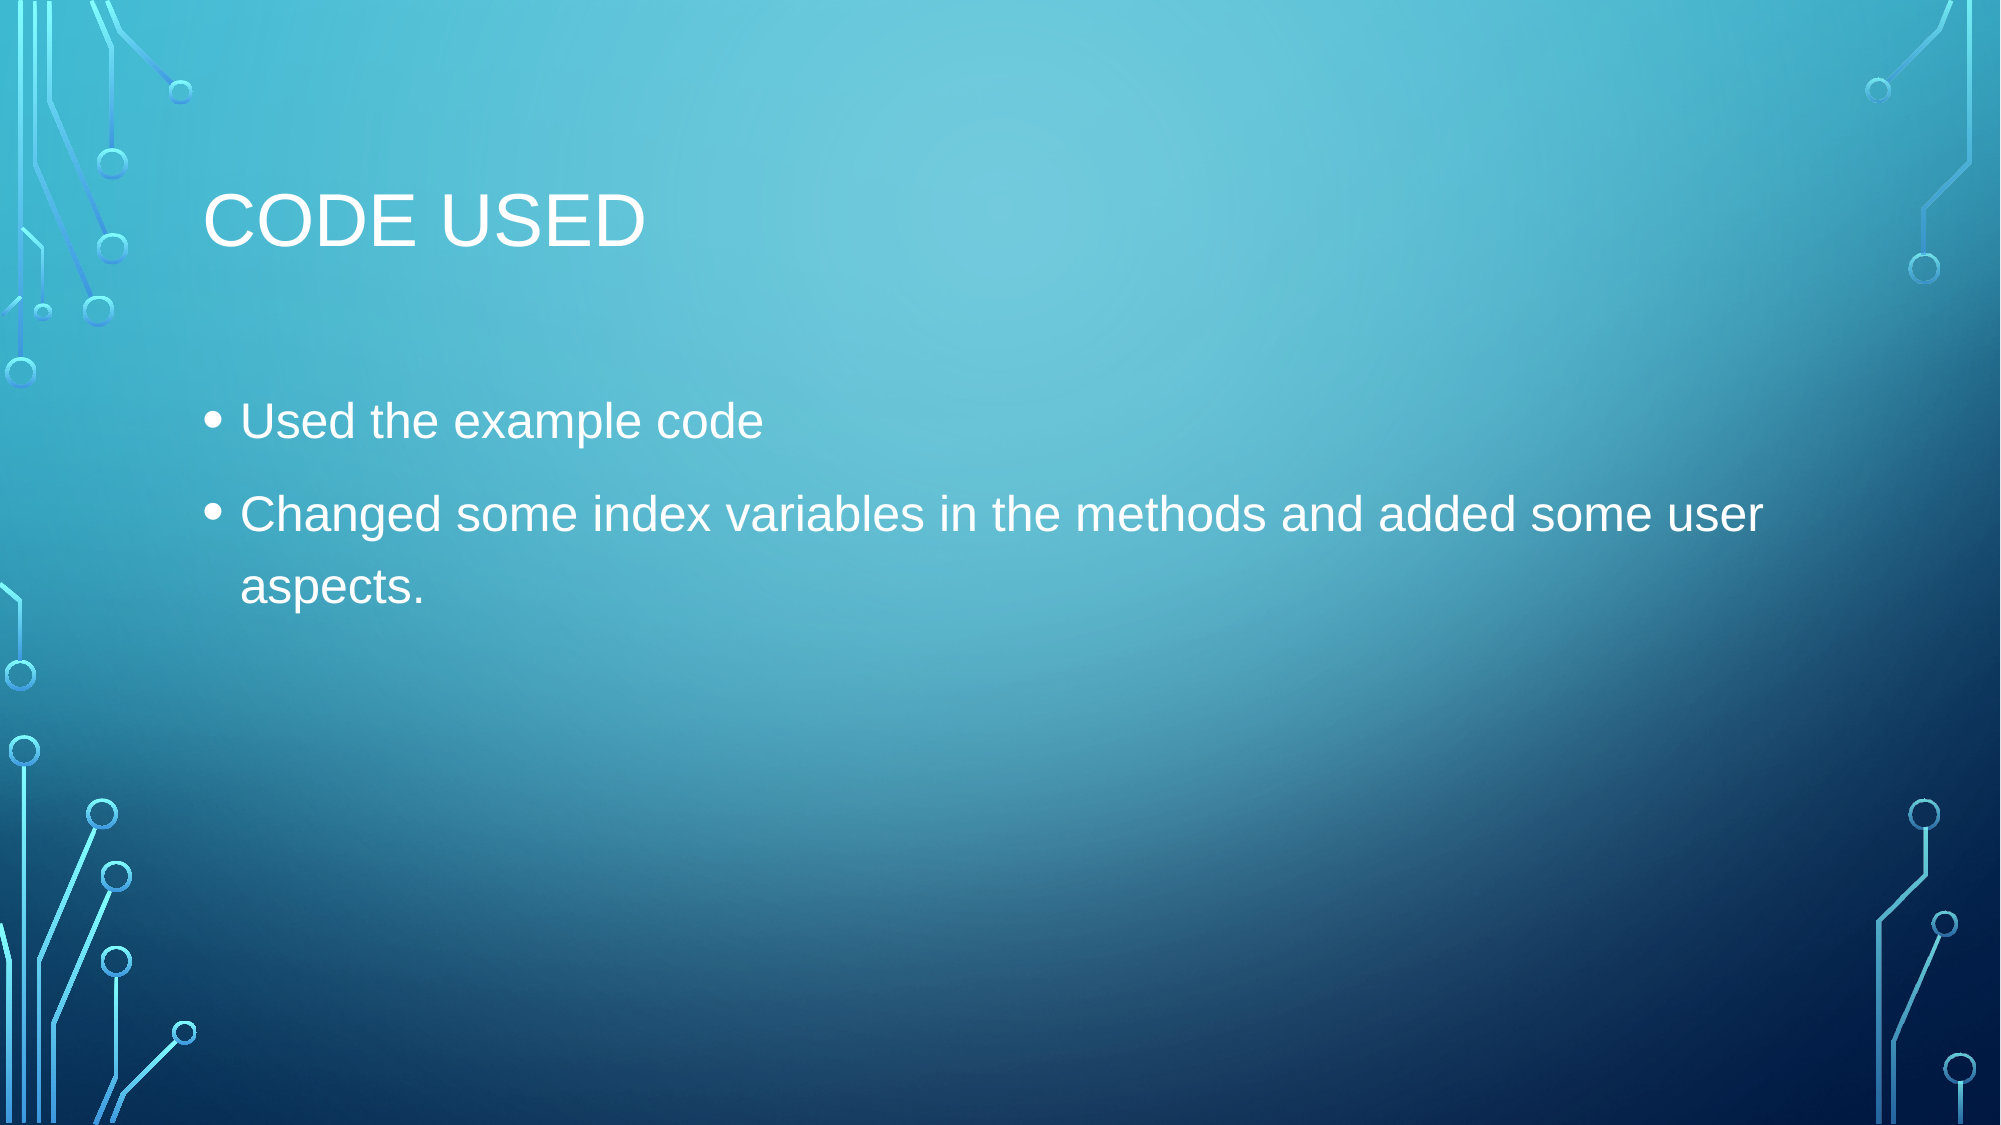

# Code Used
Used the example code
Changed some index variables in the methods and added some user aspects.